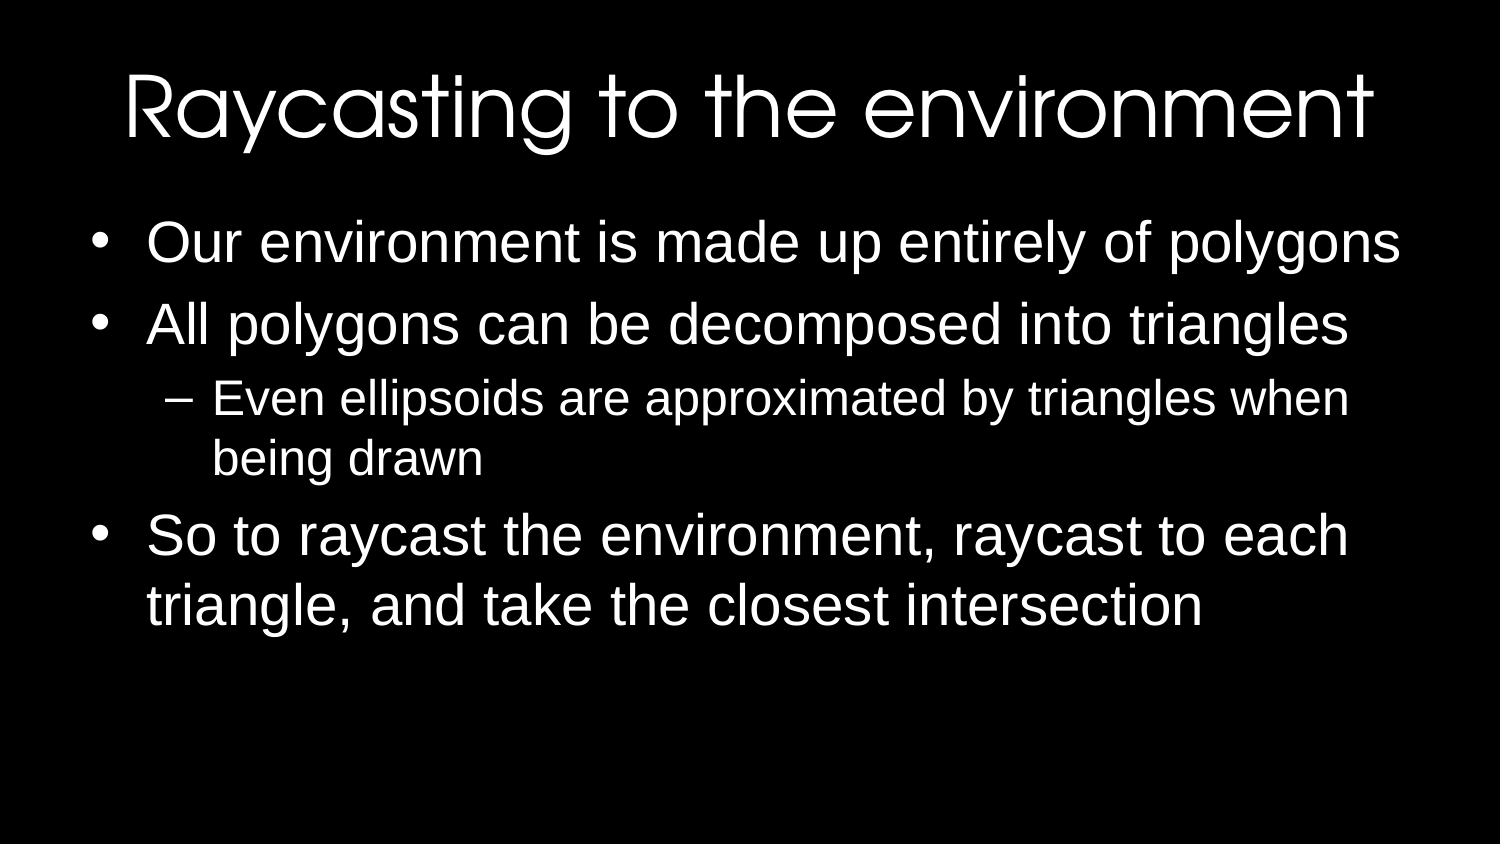

# Raycasting to the environment
Our environment is made up entirely of polygons
All polygons can be decomposed into triangles
Even ellipsoids are approximated by triangles when being drawn
So to raycast the environment, raycast to each triangle, and take the closest intersection